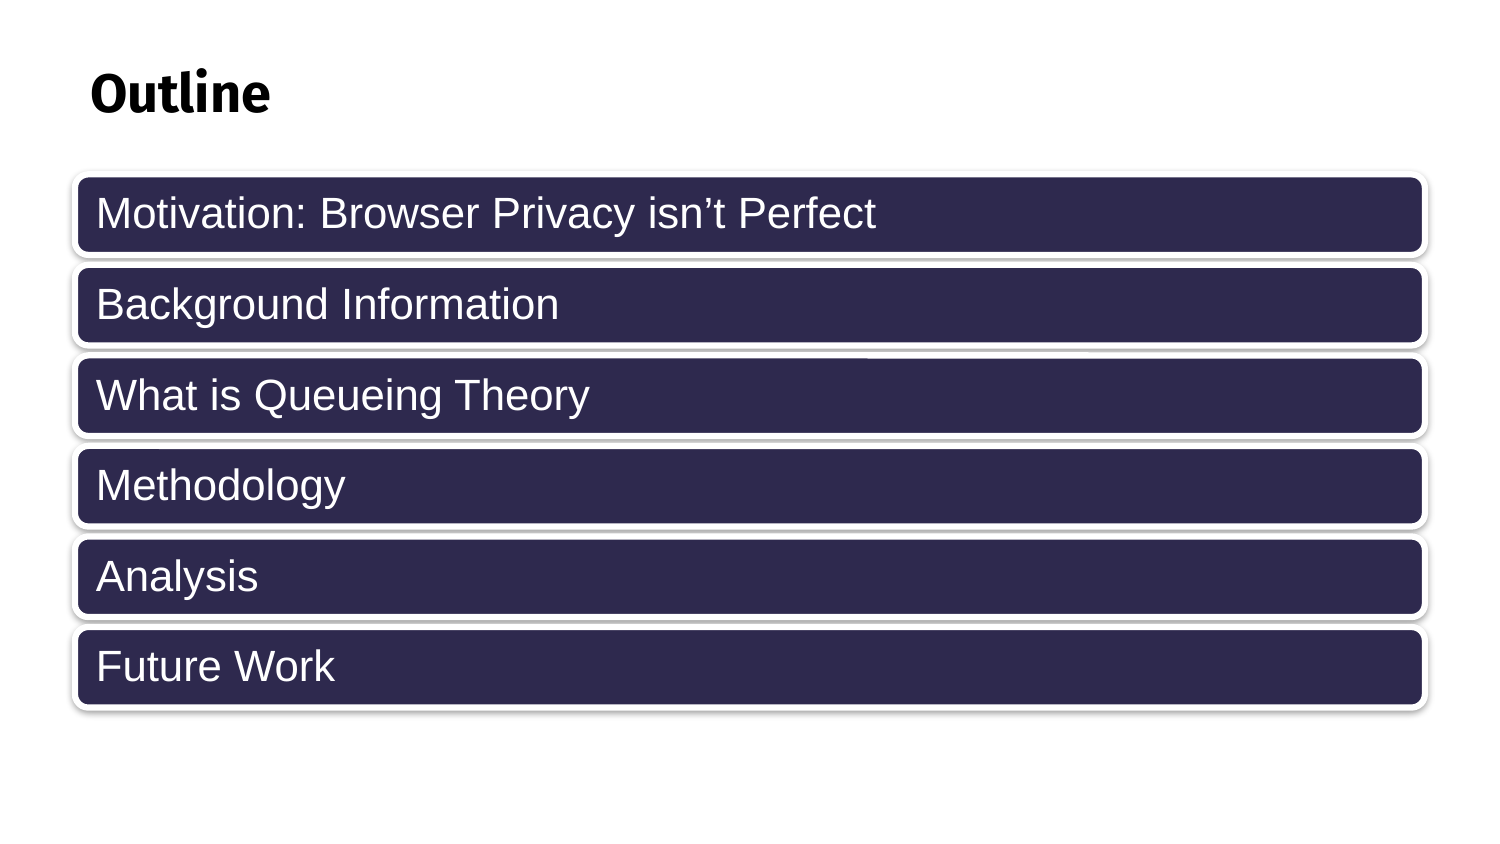

# Outline
Motivation: Browser Privacy isn’t Perfect
Background Information
What is Queueing Theory
Methodology
Analysis
Future Work